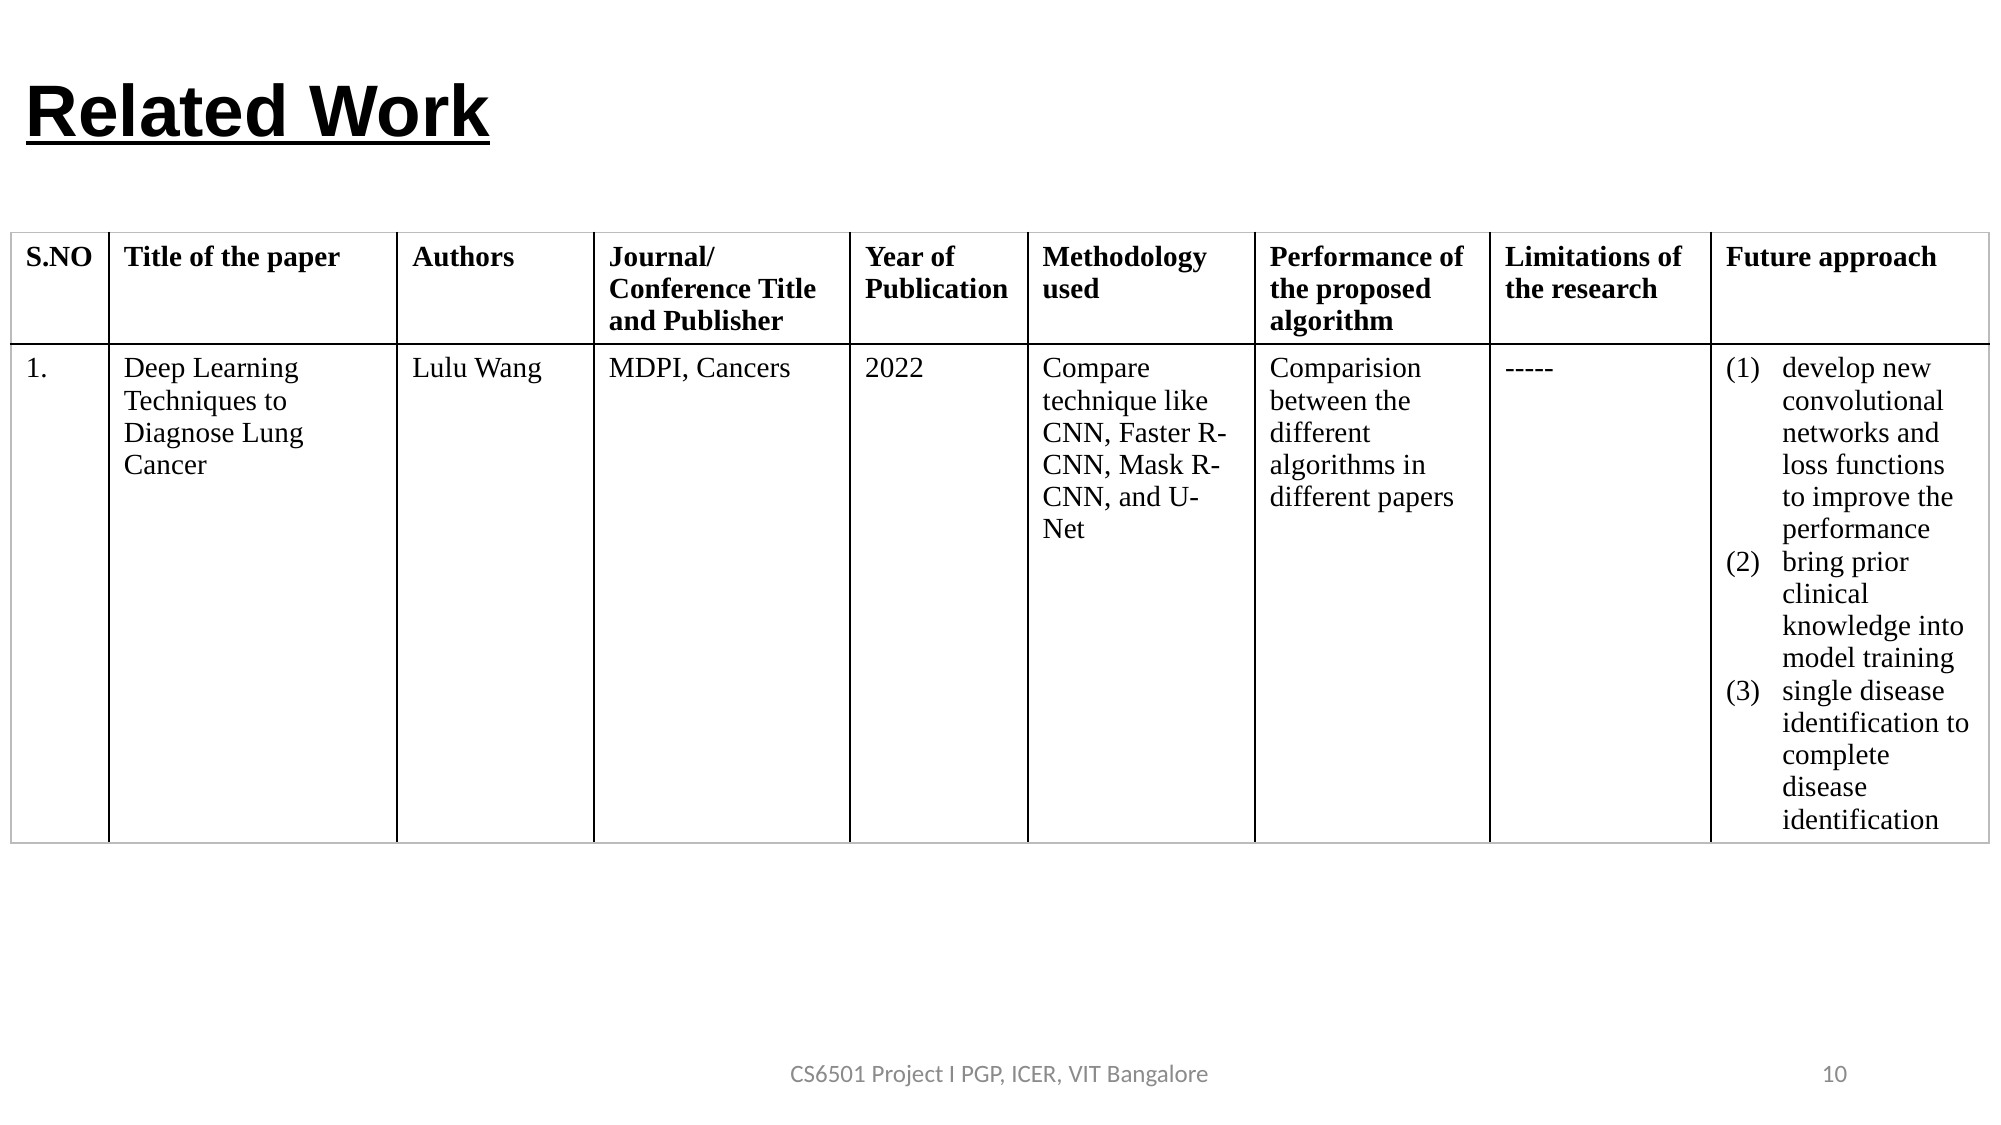

# Related Work
| S.NO | Title of the paper | Authors | Journal/Conference Title and Publisher | Year of Publication | Methodology used | Performance of the proposed algorithm | Limitations of the research | Future approach |
| --- | --- | --- | --- | --- | --- | --- | --- | --- |
| 1. | Deep Learning Techniques to Diagnose Lung Cancer | Lulu Wang | MDPI, Cancers | 2022 | Compare technique like CNN, Faster R-CNN, Mask R-CNN, and U-Net | Comparision between the different algorithms in different papers | ----- | develop new convolutional networks and loss functions to improve the performance bring prior clinical knowledge into model training single disease identification to complete disease identification |
CS6501 Project I PGP, ICER, VIT Bangalore
10